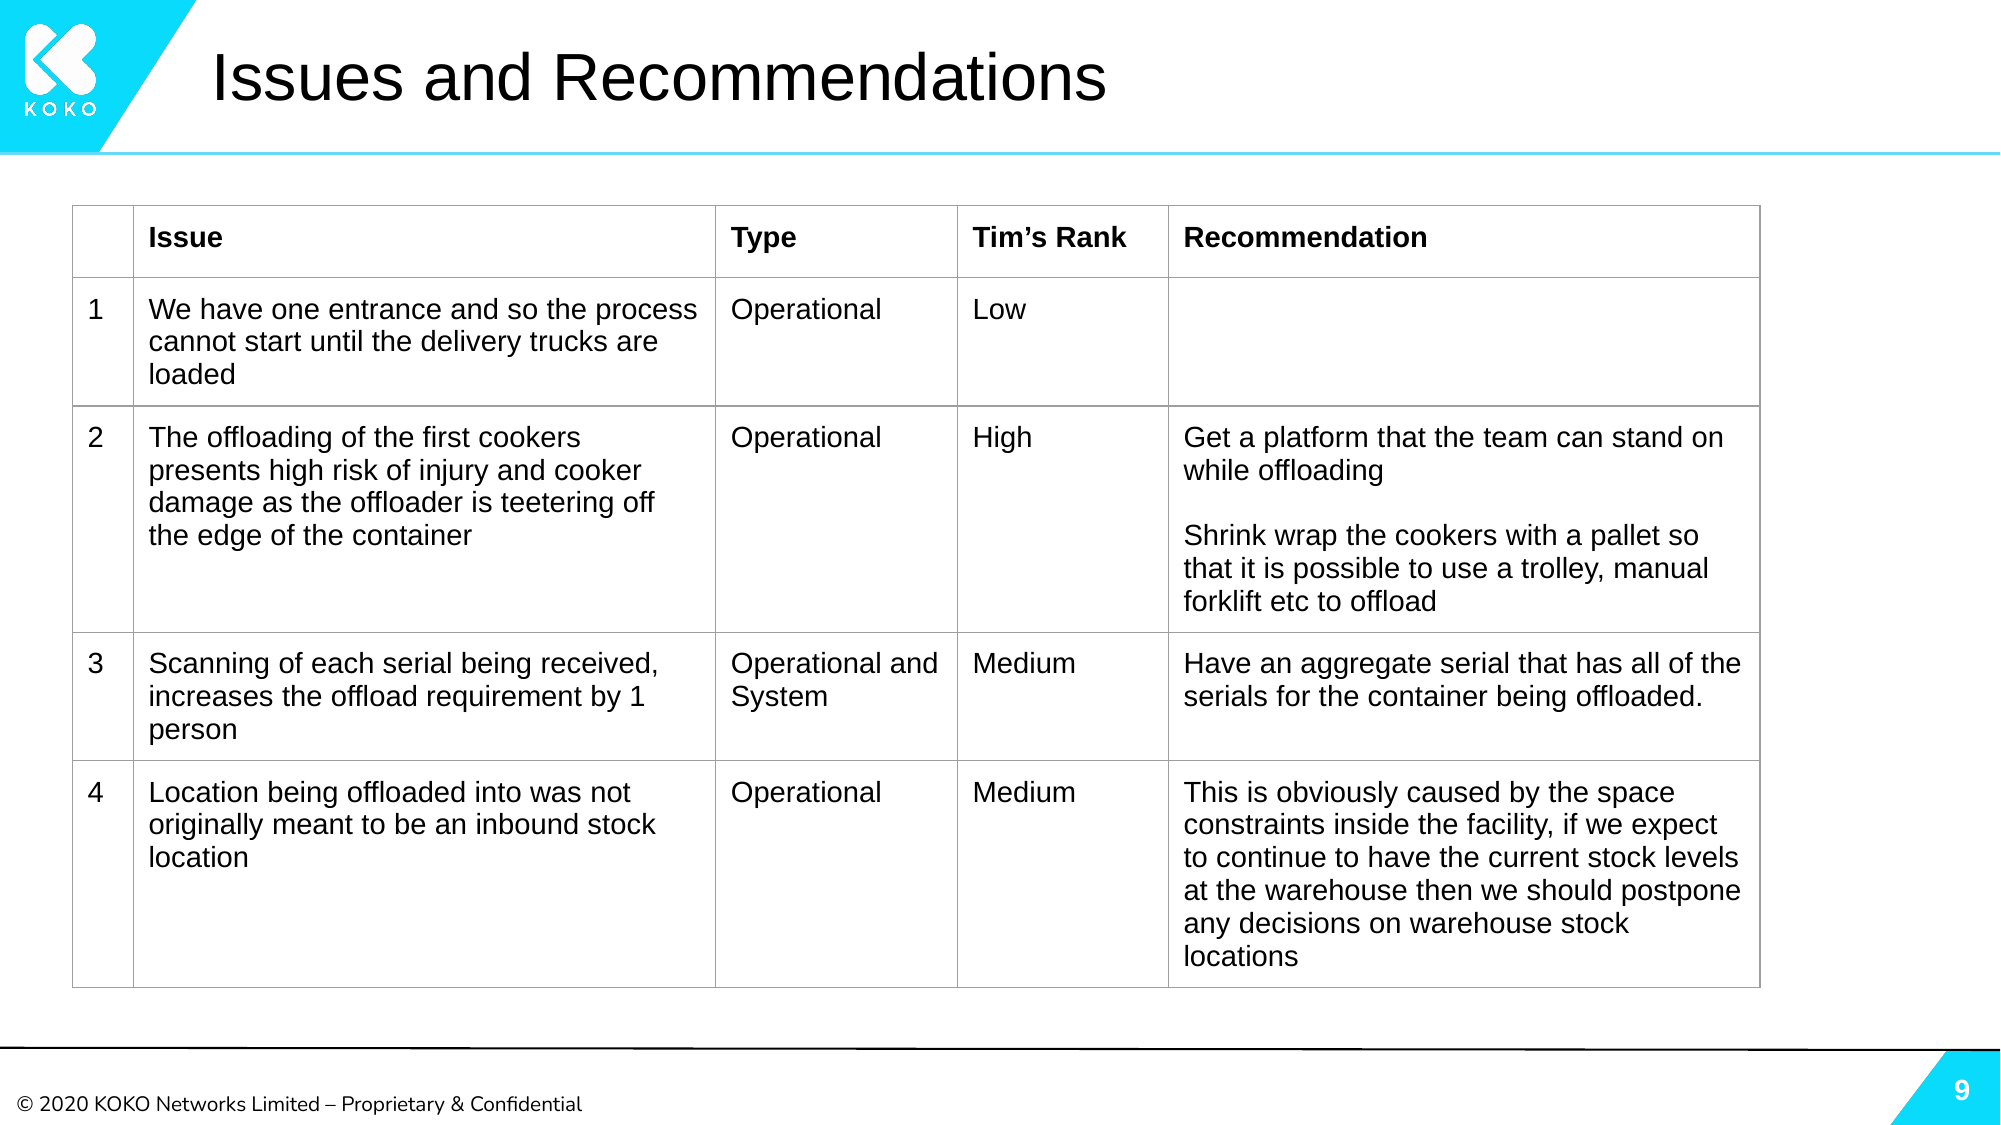

# Issues and Recommendations
|  | Issue | Type | Tim’s Rank | Recommendation |
| --- | --- | --- | --- | --- |
| 1 | We have one entrance and so the process cannot start until the delivery trucks are loaded | Operational | Low |  |
| 2 | The offloading of the first cookers presents high risk of injury and cooker damage as the offloader is teetering off the edge of the container | Operational | High | Get a platform that the team can stand on while offloading Shrink wrap the cookers with a pallet so that it is possible to use a trolley, manual forklift etc to offload |
| 3 | Scanning of each serial being received, increases the offload requirement by 1 person | Operational and System | Medium | Have an aggregate serial that has all of the serials for the container being offloaded. |
| 4 | Location being offloaded into was not originally meant to be an inbound stock location | Operational | Medium | This is obviously caused by the space constraints inside the facility, if we expect to continue to have the current stock levels at the warehouse then we should postpone any decisions on warehouse stock locations |
9